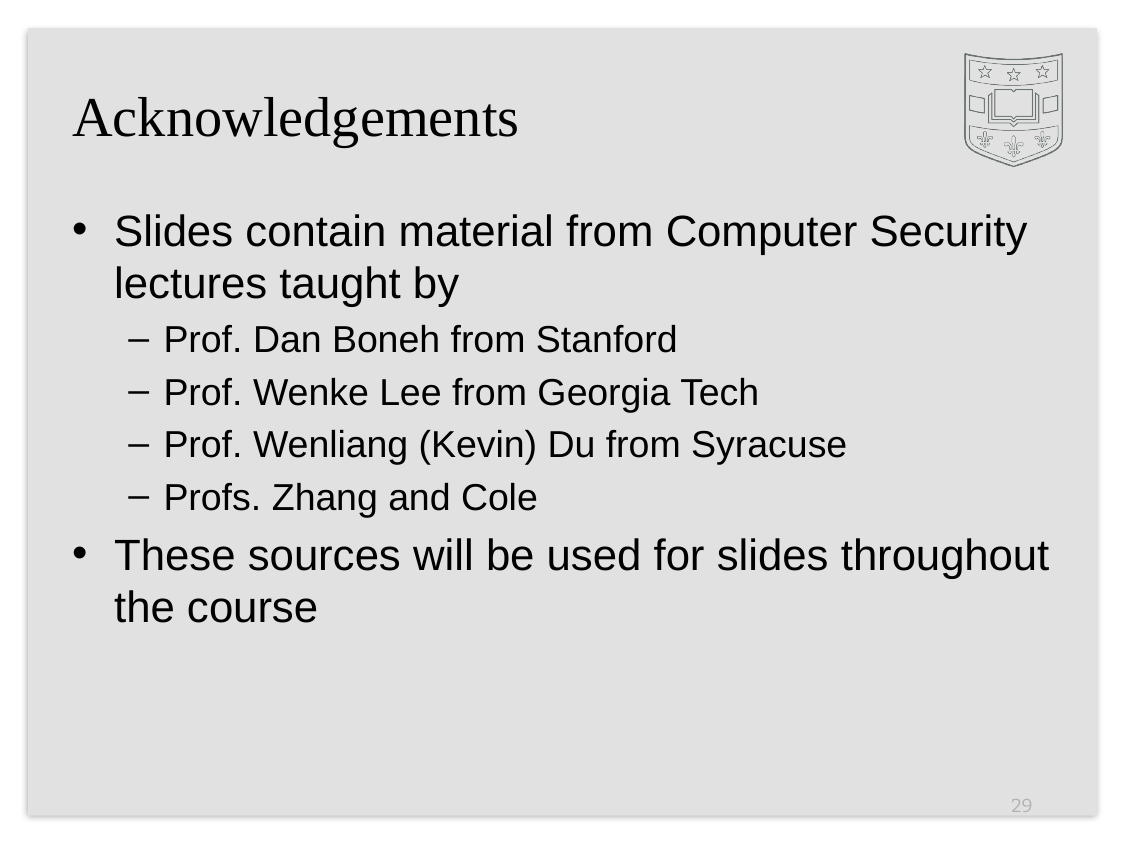

# Acknowledgements
Slides contain material from Computer Security lectures taught by
Prof. Dan Boneh from Stanford
Prof. Wenke Lee from Georgia Tech
Prof. Wenliang (Kevin) Du from Syracuse
Profs. Zhang and Cole
These sources will be used for slides throughout the course
29